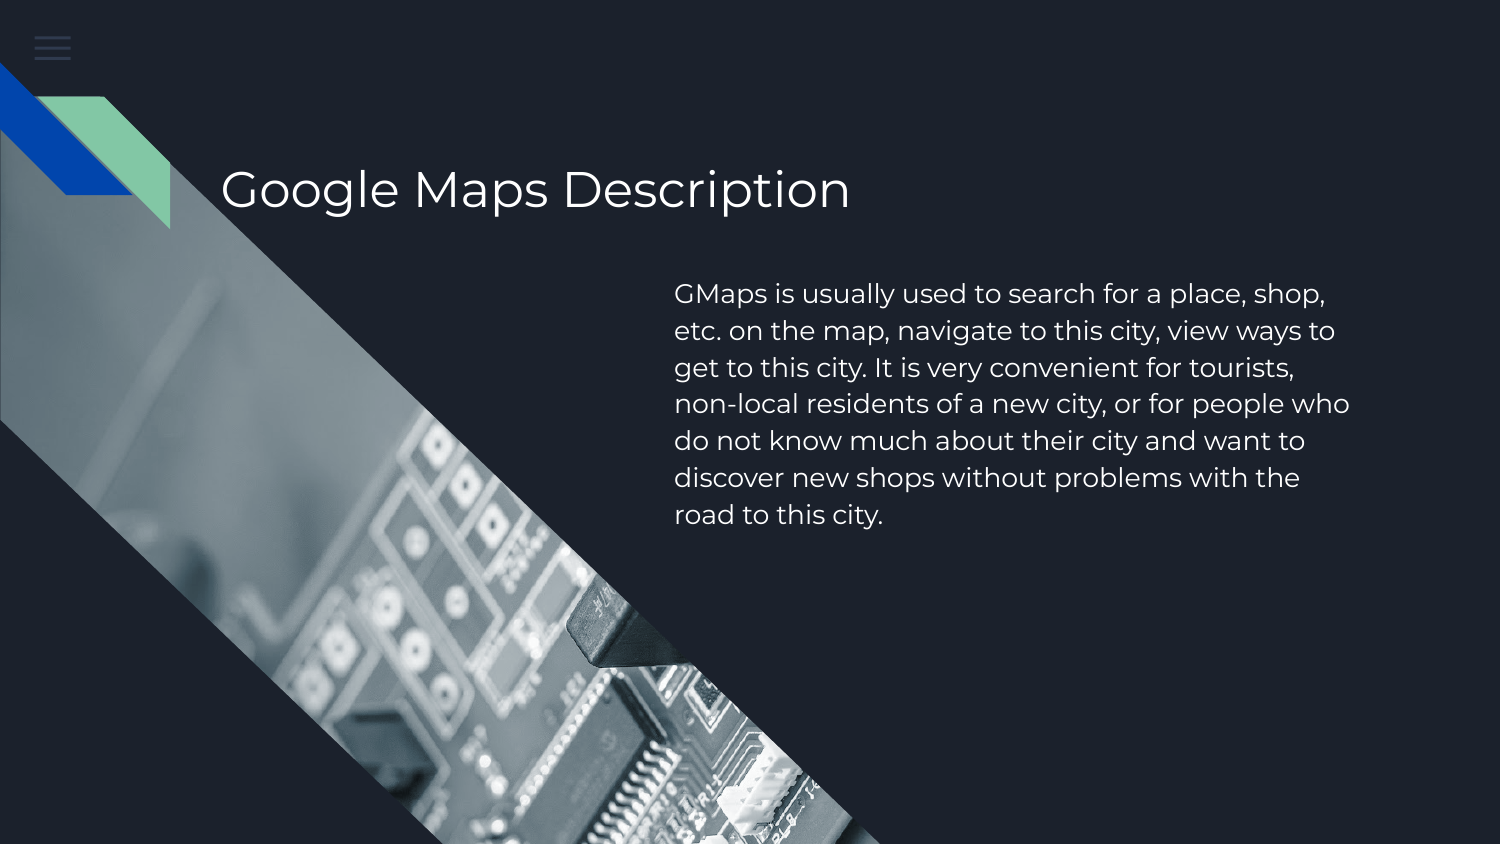

# Google Maps Description
GMaps is usually used to search for a place, shop, etc. on the map, navigate to this city, view ways to get to this city. It is very convenient for tourists, non-local residents of a new city, or for people who do not know much about their city and want to discover new shops without problems with the road to this city.